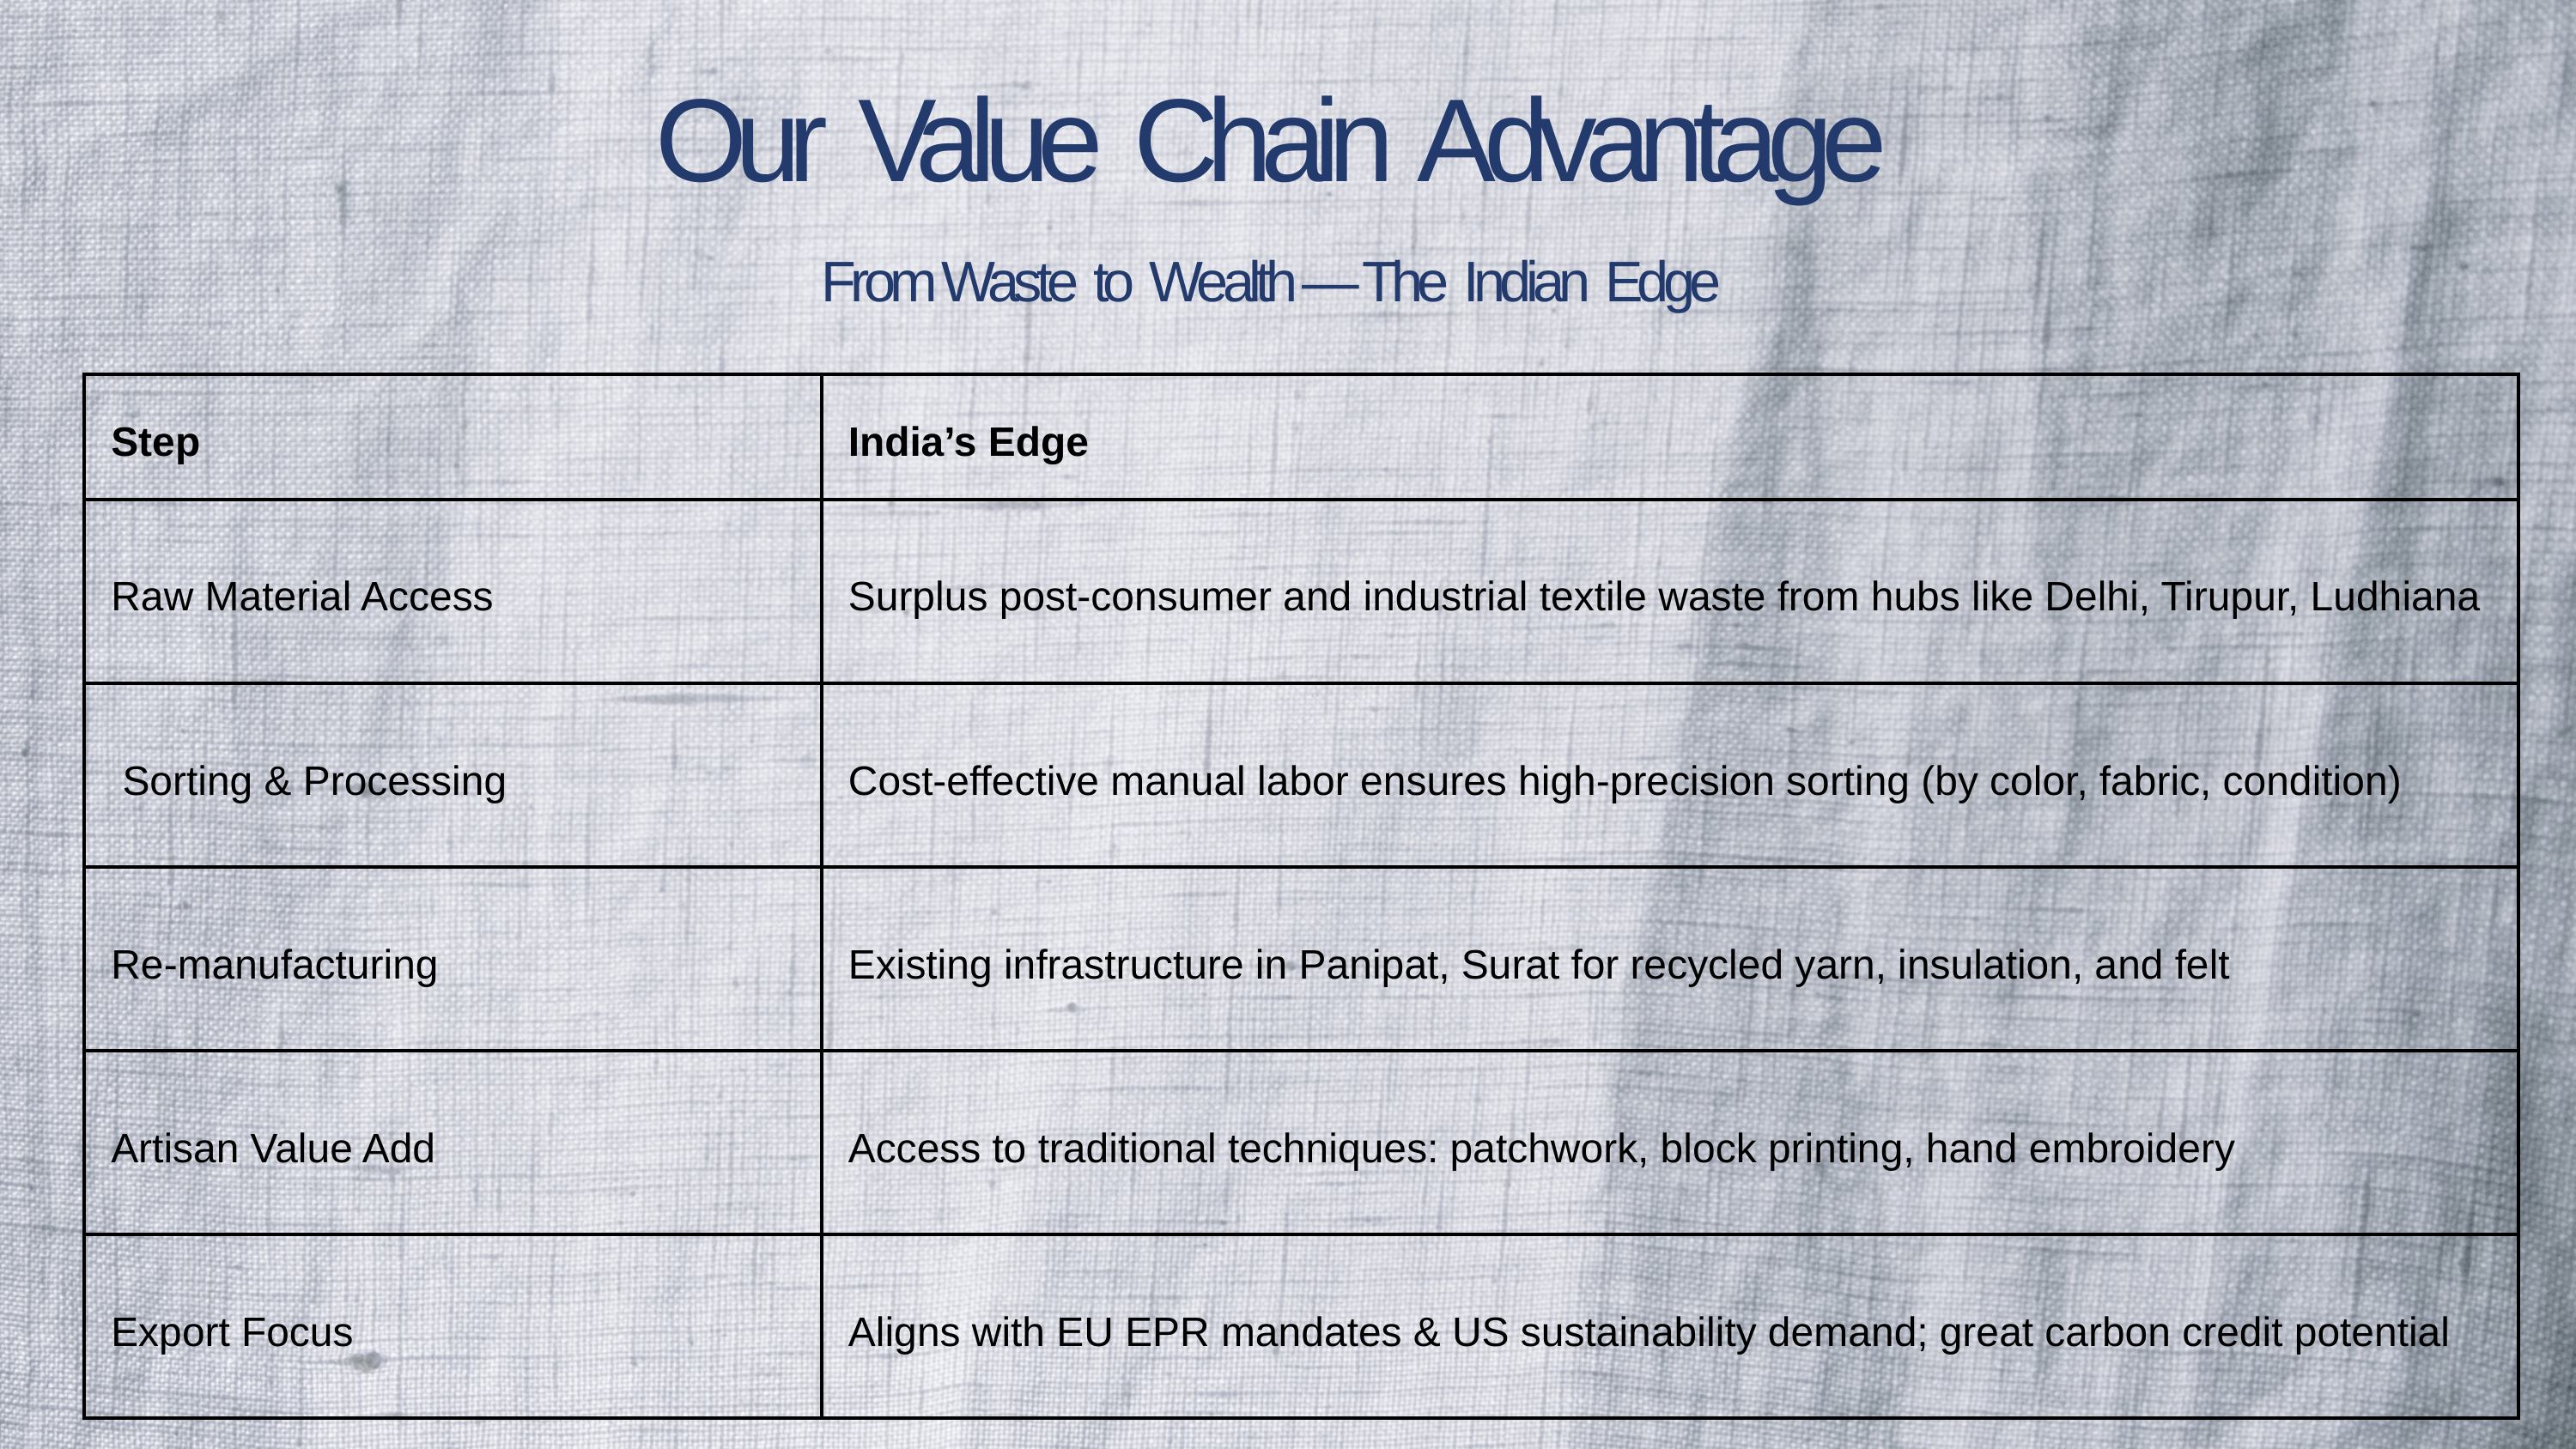

Our  Value  Chain  Advantage
From Waste  to  Wealth — The  Indian  Edge
| Step | India’s Edge |
| --- | --- |
| Raw Material Access | Surplus post-consumer and industrial textile waste from hubs like Delhi, Tirupur, Ludhiana |
| Sorting & Processing | Cost-effective manual labor ensures high-precision sorting (by color, fabric, condition) |
| Re-manufacturing | Existing infrastructure in Panipat, Surat for recycled yarn, insulation, and felt |
| Artisan Value Add | Access to traditional techniques: patchwork, block printing, hand embroidery |
| Export Focus | Aligns with EU EPR mandates & US sustainability demand; great carbon credit potential |